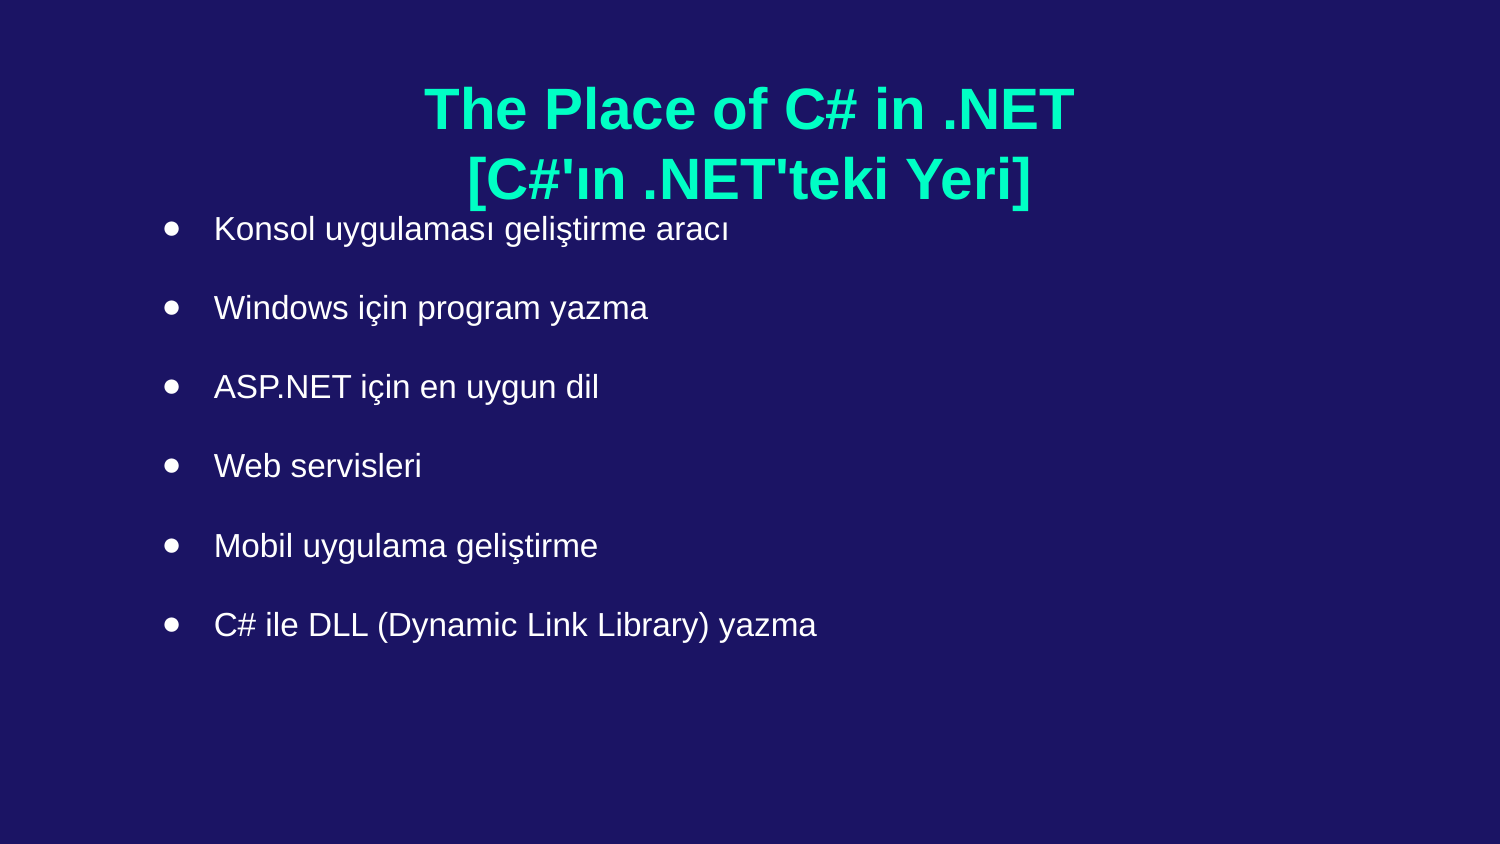

# The Place of C# in .NET [C#'ın .NET'teki Yeri]
Konsol uygulaması geliştirme aracı
Windows için program yazma
ASP.NET için en uygun dil
Web servisleri
Mobil uygulama geliştirme
C# ile DLL (Dynamic Link Library) yazma